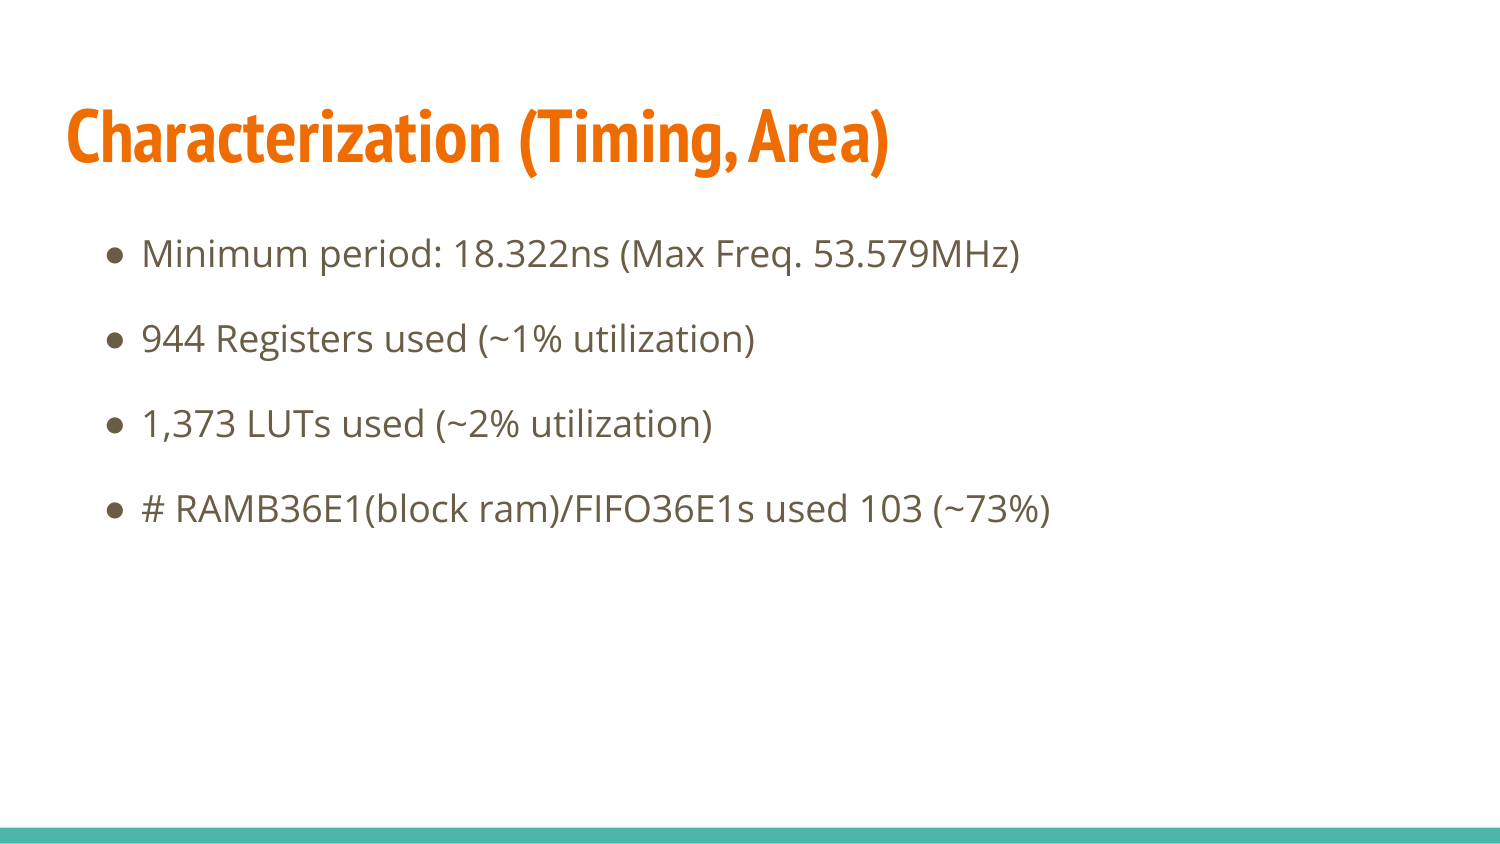

# Characterization (Timing, Area)
Minimum period: 18.322ns (Max Freq. 53.579MHz)
944 Registers used (~1% utilization)
1,373 LUTs used (~2% utilization)
# RAMB36E1(block ram)/FIFO36E1s used 103 (~73%)